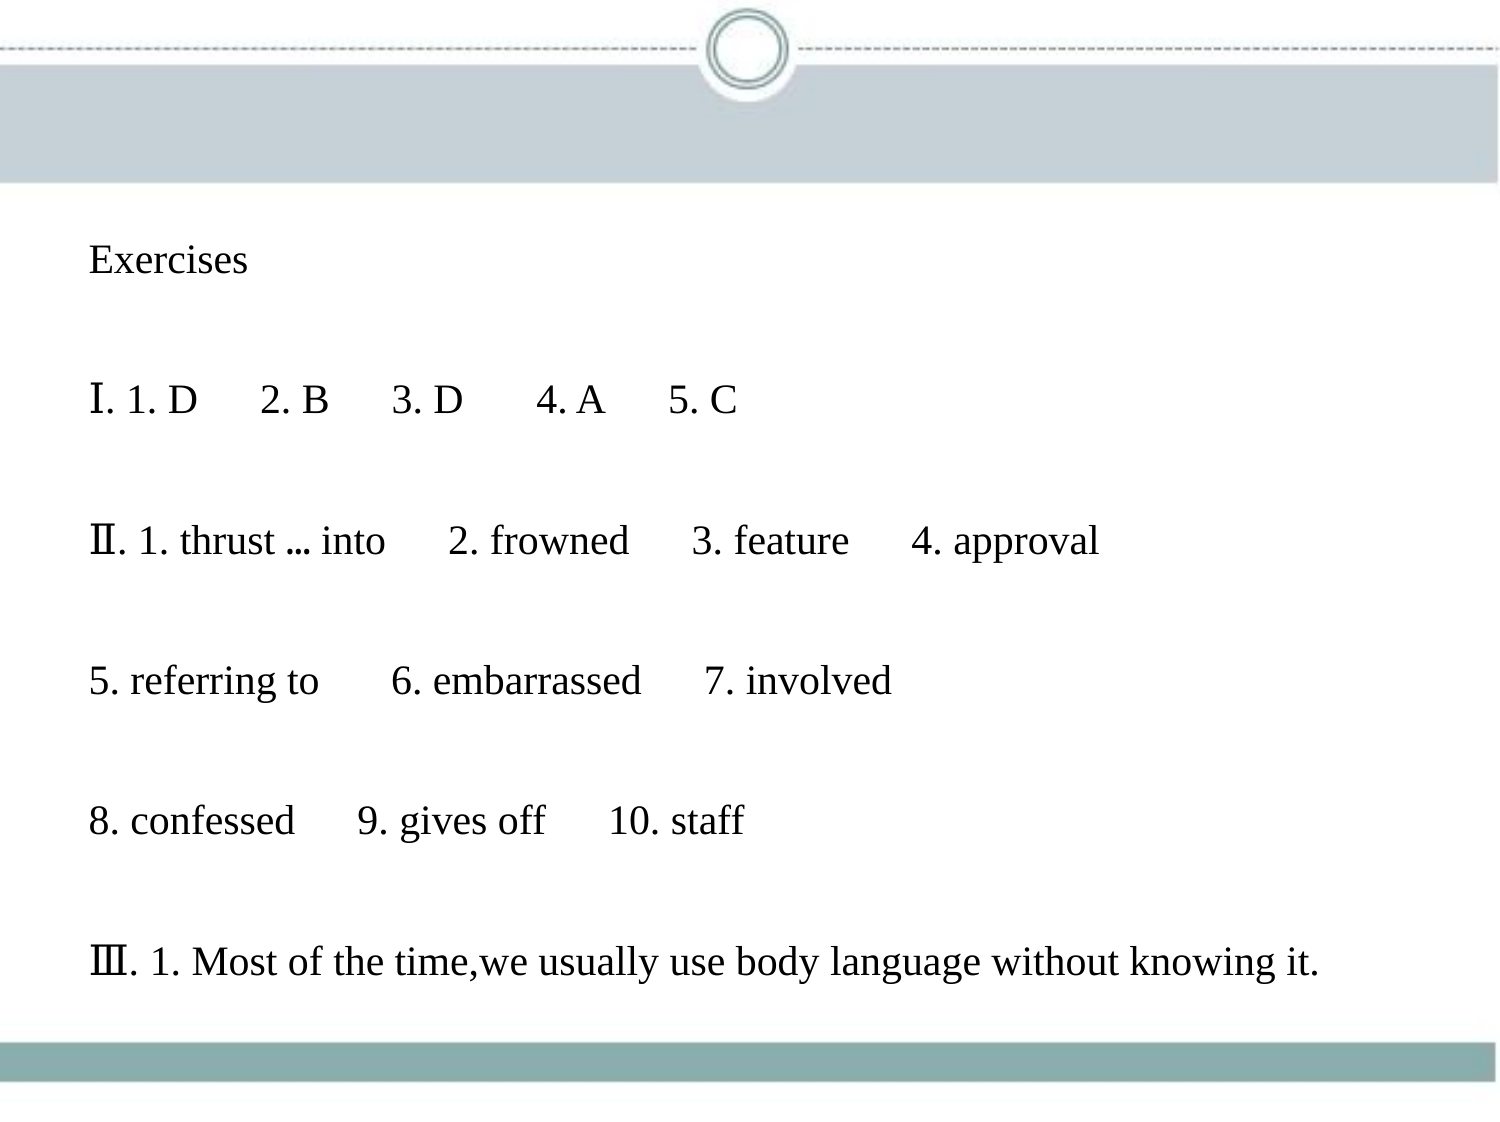

Exercises
Ⅰ. 1. D　2. B　3. D 　4. A　5. C
Ⅱ. 1. thrust … into　2. frowned　3. feature　4. approval
5. referring to　 6. embarrassed　7. involved
8. confessed　9. gives off　10. staff
Ⅲ. 1. Most of the time,we usually use body language without knowing it.